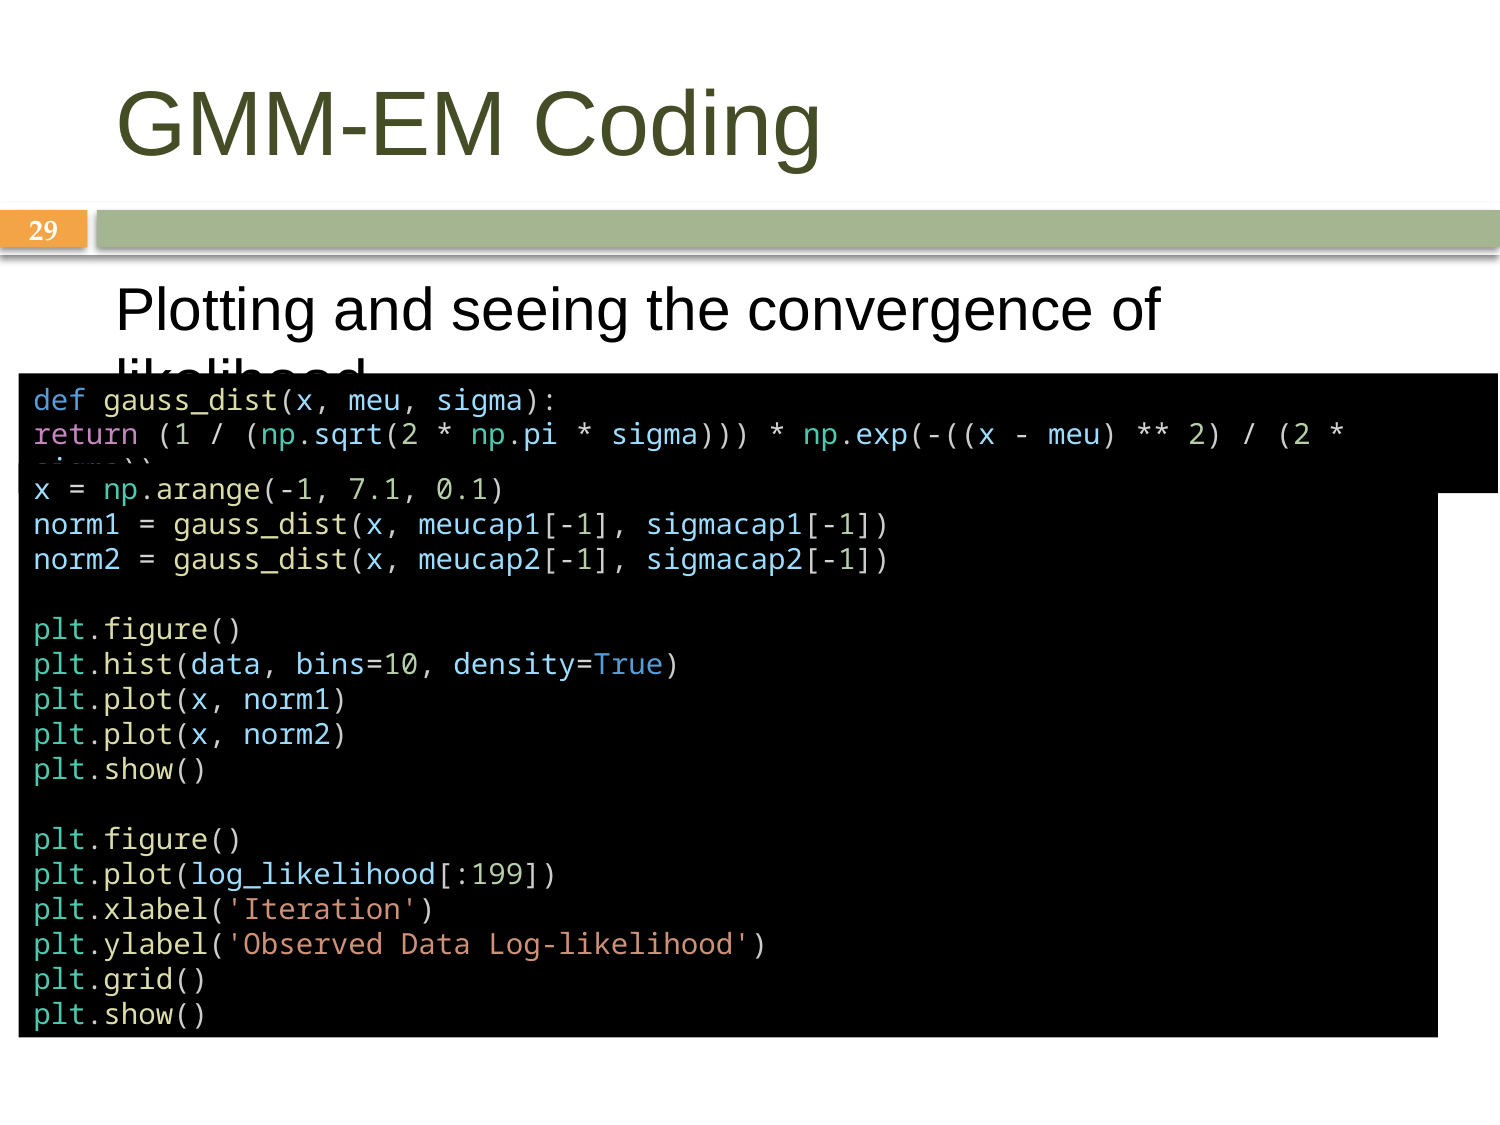

# GMM-EM Coding
29
Plotting and seeing the convergence of likelihood

def gauss_dist(x, meu, sigma):
return (1 / (np.sqrt(2 * np.pi * sigma))) * np.exp(-((x - meu) ** 2) / (2 * sigma))
x = np.arange(-1, 7.1, 0.1)
norm1 = gauss_dist(x, meucap1[-1], sigmacap1[-1])
norm2 = gauss_dist(x, meucap2[-1], sigmacap2[-1])
plt.figure()
plt.hist(data, bins=10, density=True)
plt.plot(x, norm1)
plt.plot(x, norm2)
plt.show()
plt.figure()
plt.plot(log_likelihood[:199])
plt.xlabel('Iteration')
plt.ylabel('Observed Data Log-likelihood')
plt.grid()
plt.show()